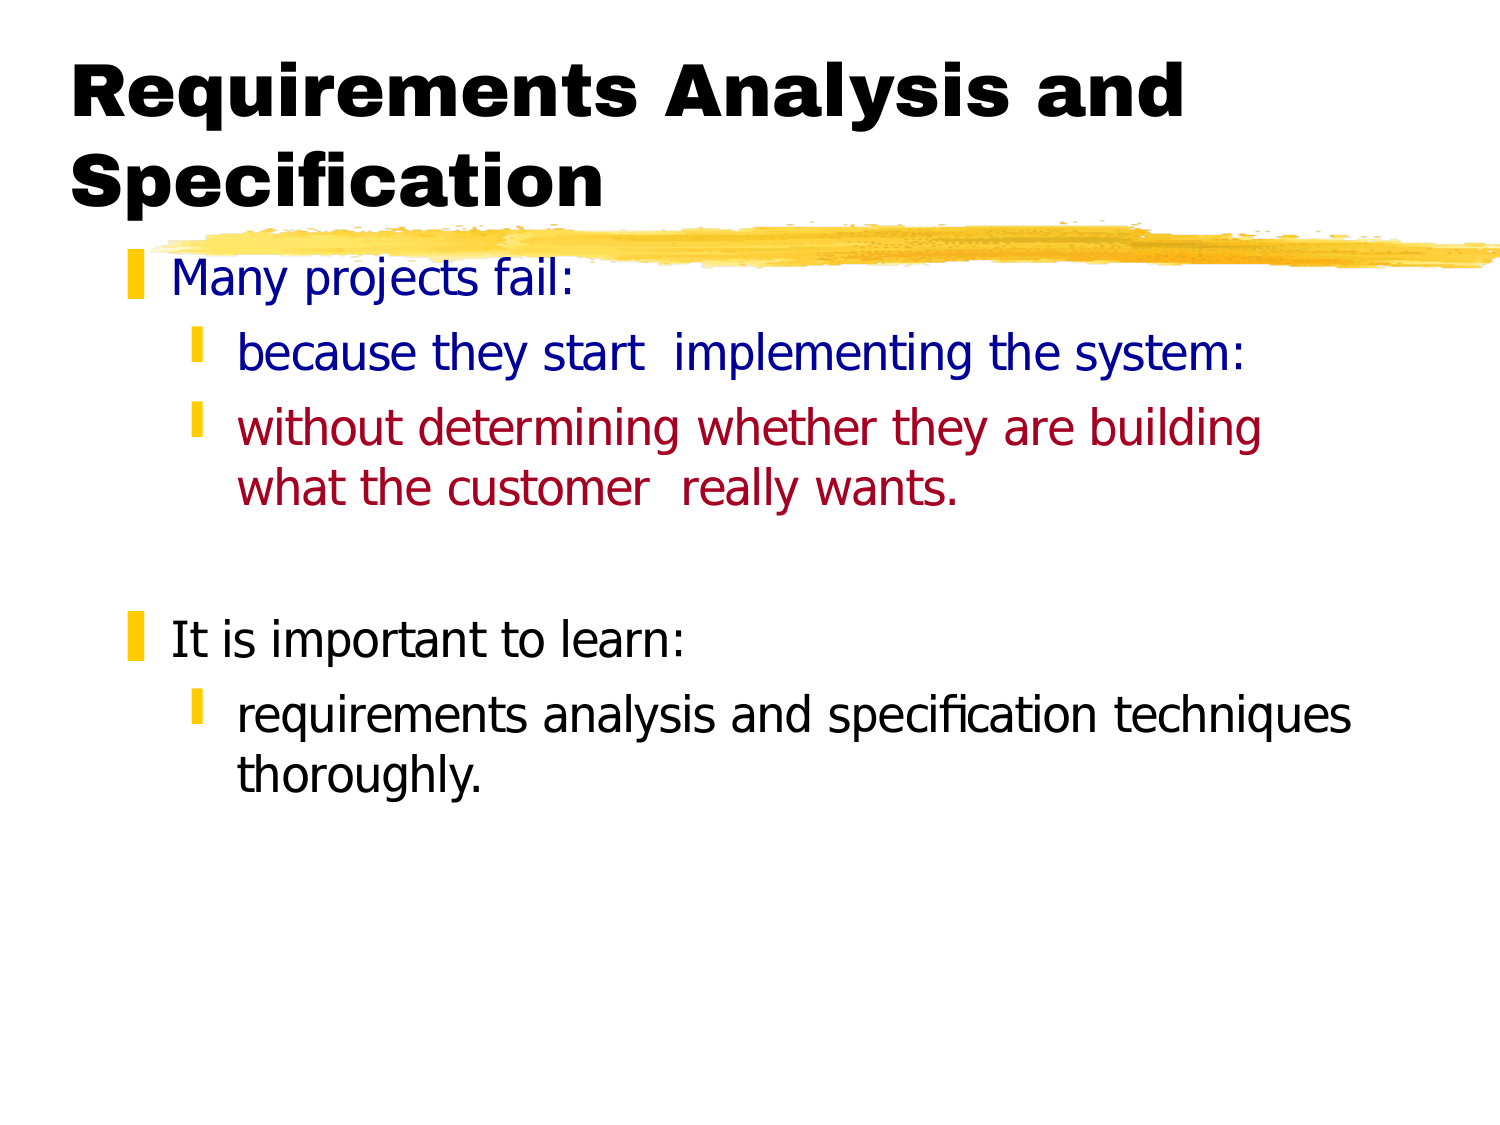

# Requirements Analysis and Specification
Many projects fail:
because they start  implementing the system:
without determining whether they are building what the customer  really wants.

It is important to learn:
requirements analysis and specification techniques thoroughly.

3